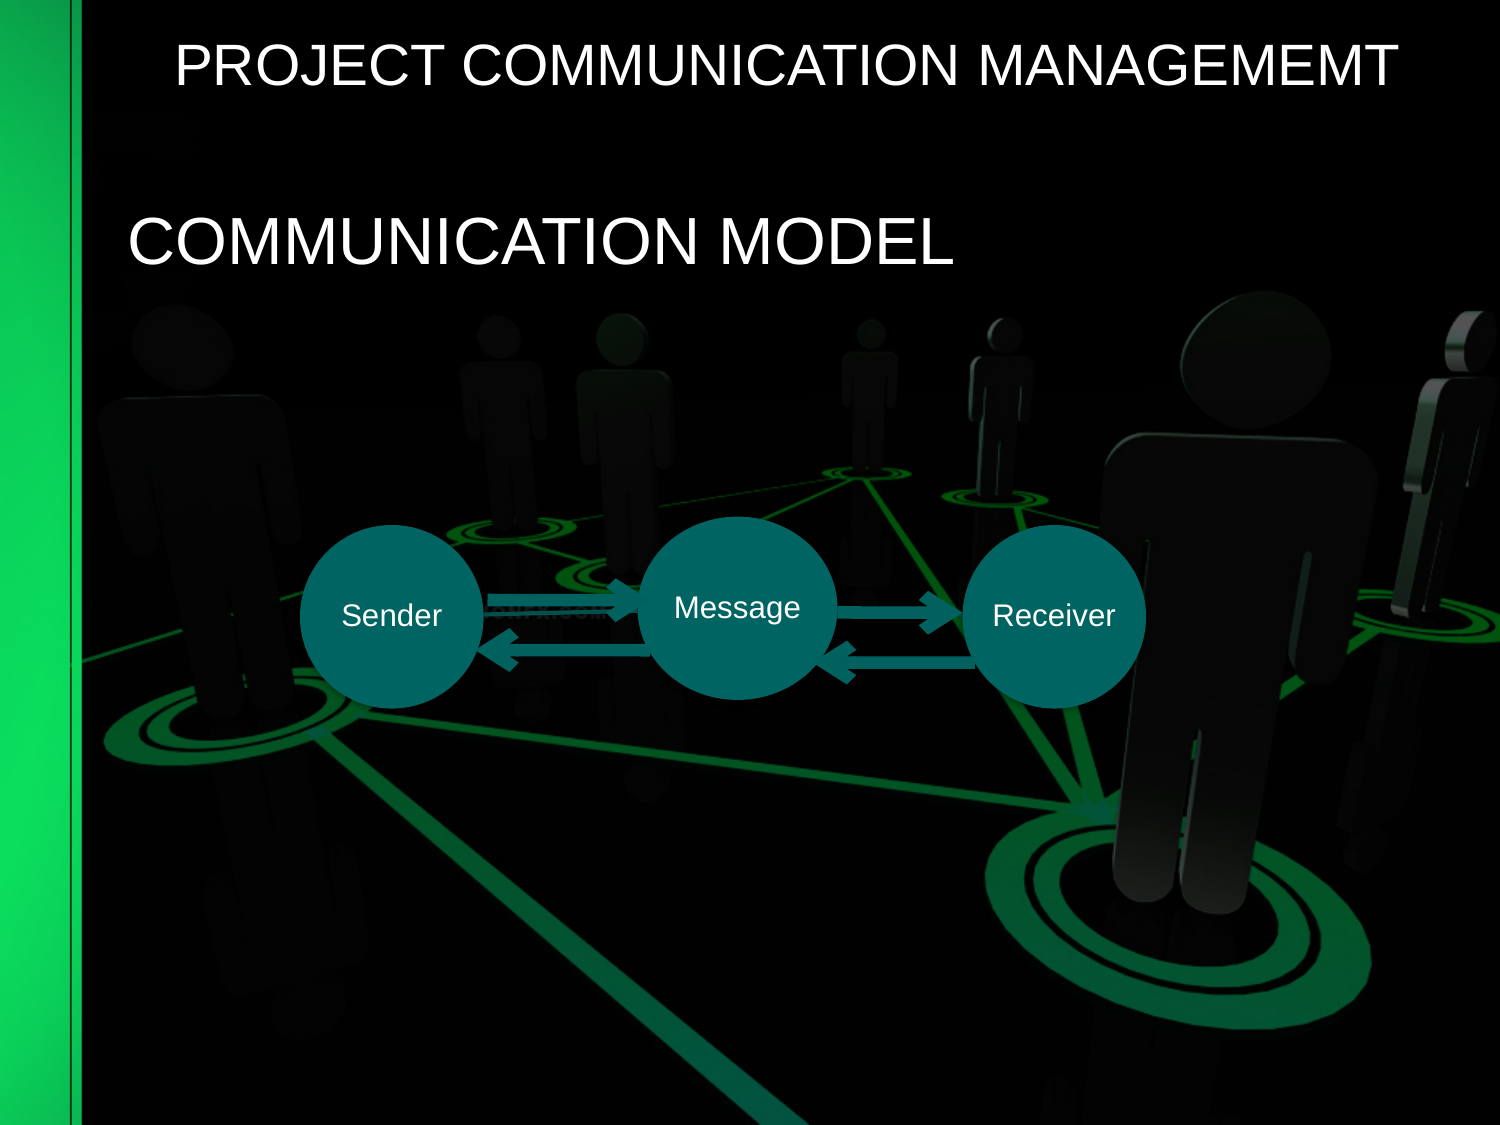

# PROJECT COMMUNICATION MANAGEMEMT
COMMUNICATION MODEL
Message

Sender

Receiver